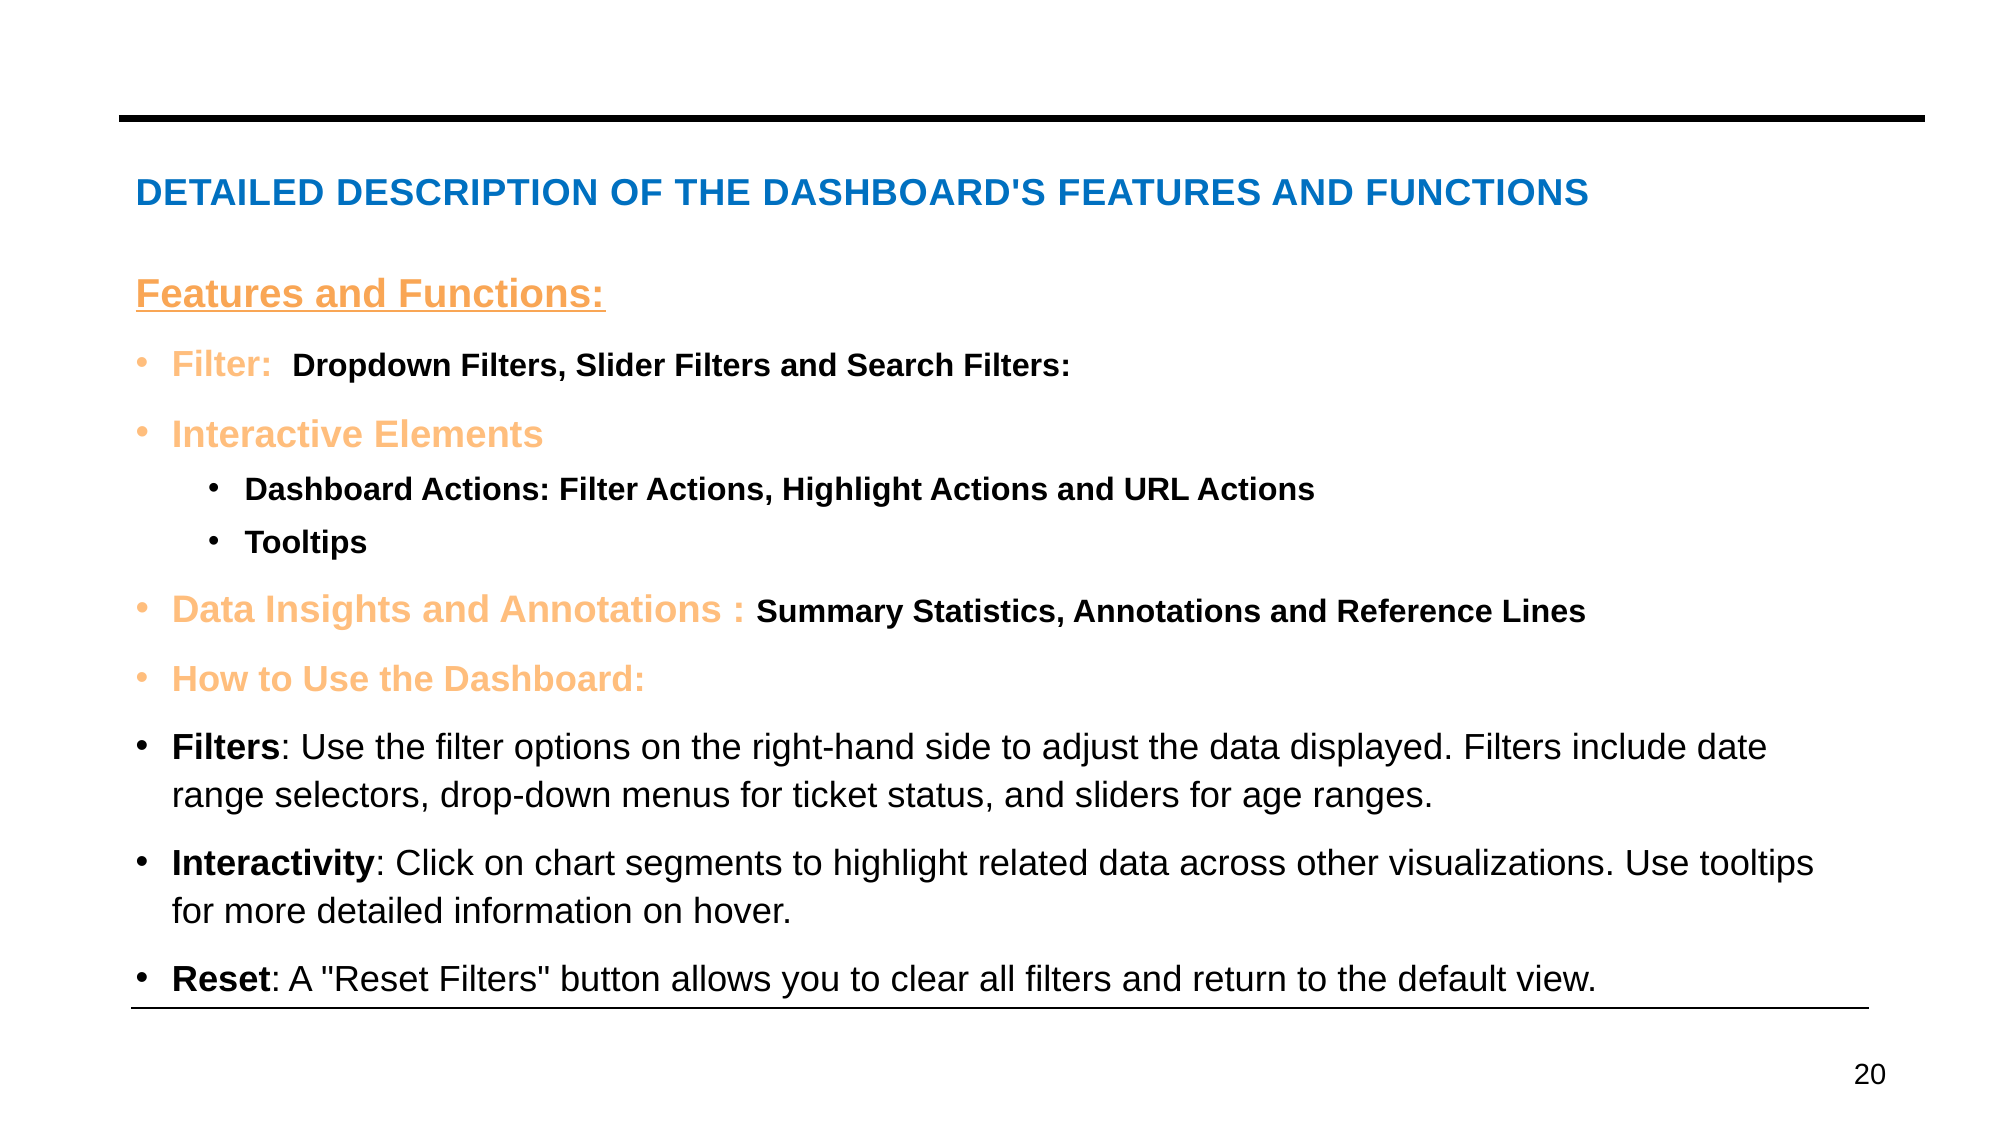

# Detailed Description of the Dashboard's Features and Functions
Features and Functions:
Filter:  Dropdown Filters, Slider Filters and Search Filters:
Interactive Elements
Dashboard Actions: Filter Actions, Highlight Actions and URL Actions
Tooltips
Data Insights and Annotations : Summary Statistics, Annotations and Reference Lines
How to Use the Dashboard:
Filters: Use the filter options on the right-hand side to adjust the data displayed. Filters include date range selectors, drop-down menus for ticket status, and sliders for age ranges.
Interactivity: Click on chart segments to highlight related data across other visualizations. Use tooltips for more detailed information on hover.
Reset: A "Reset Filters" button allows you to clear all filters and return to the default view.

20